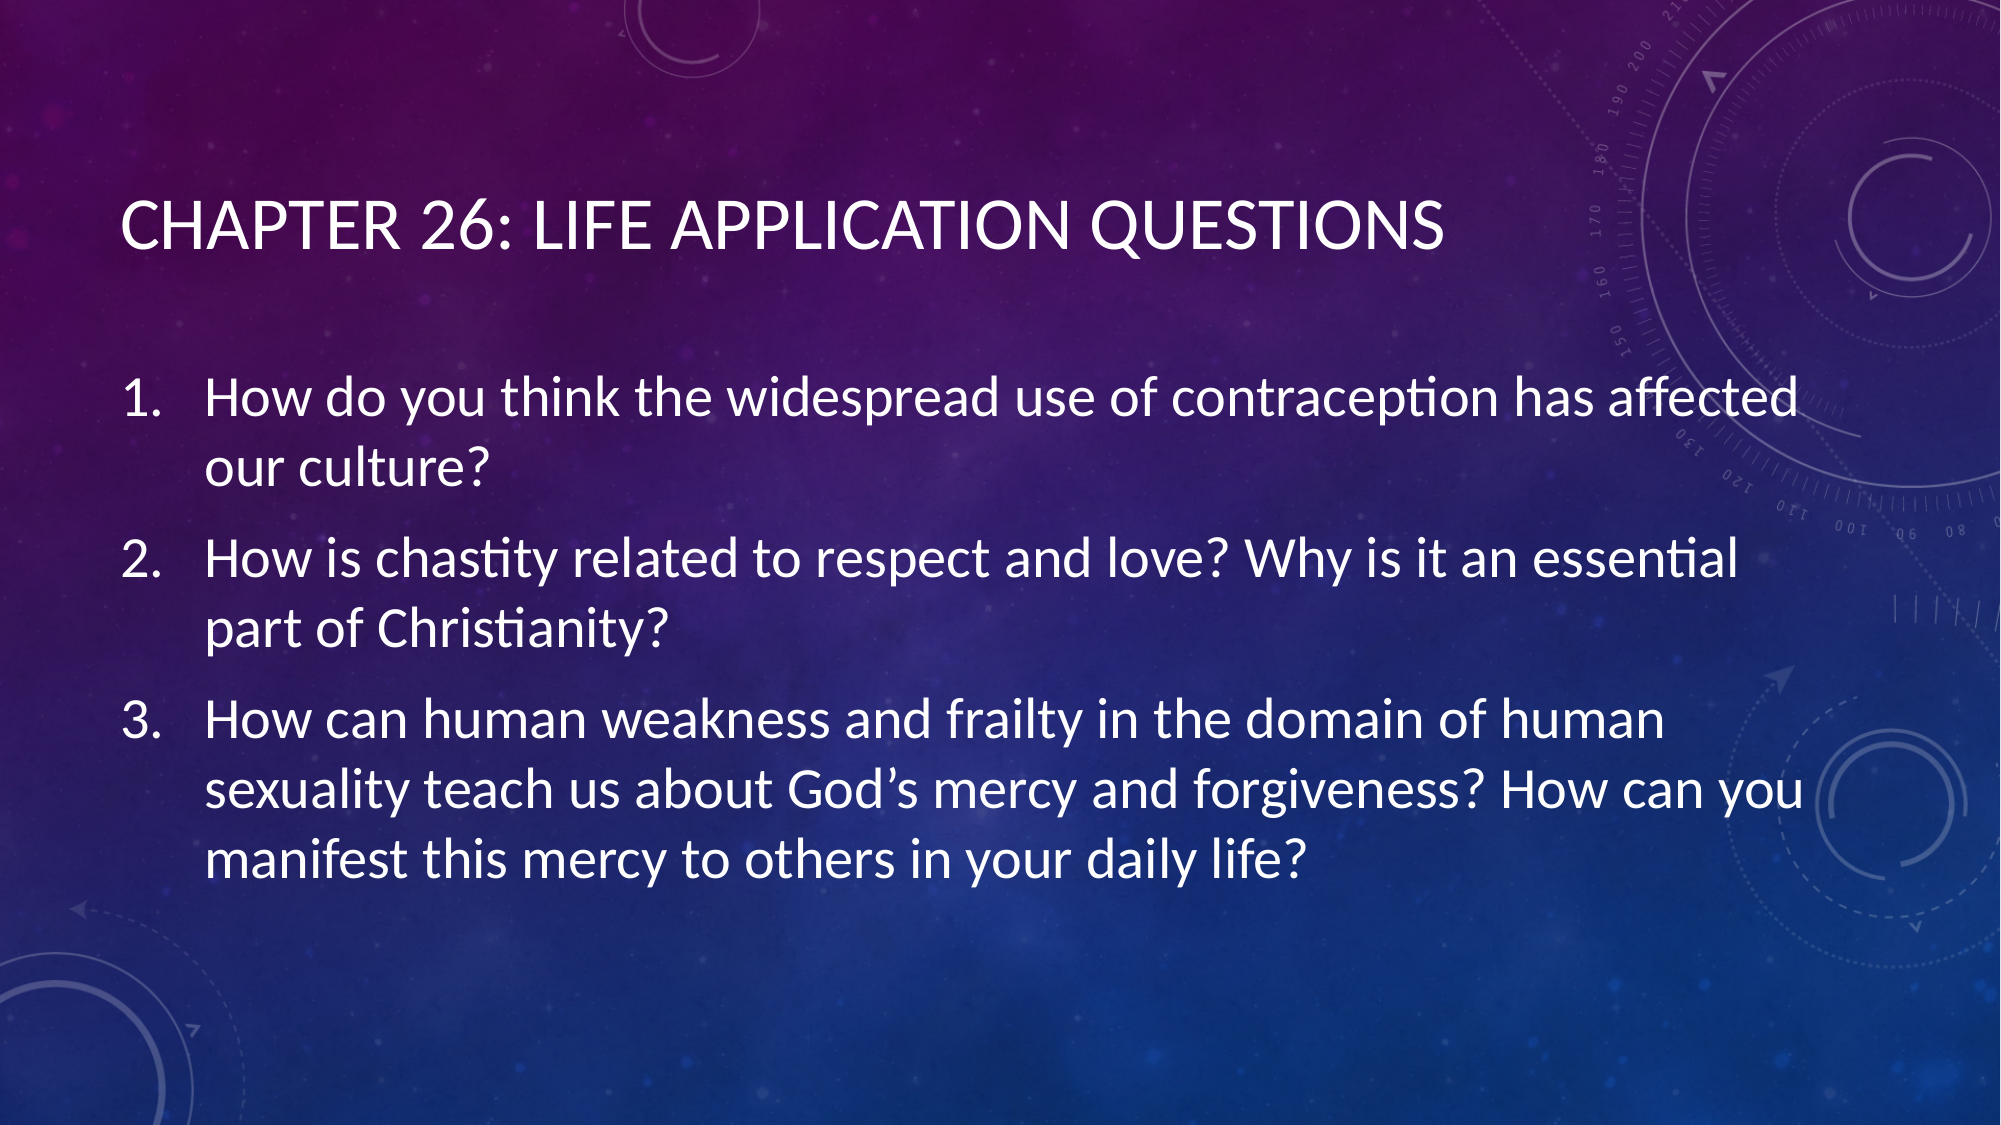

# Chapter 26: Life Application Questions
How do you think the widespread use of contraception has affected our culture?
How is chastity related to respect and love? Why is it an essential part of Christianity?
How can human weakness and frailty in the domain of human sexuality teach us about God’s mercy and forgiveness? How can you manifest this mercy to others in your daily life?